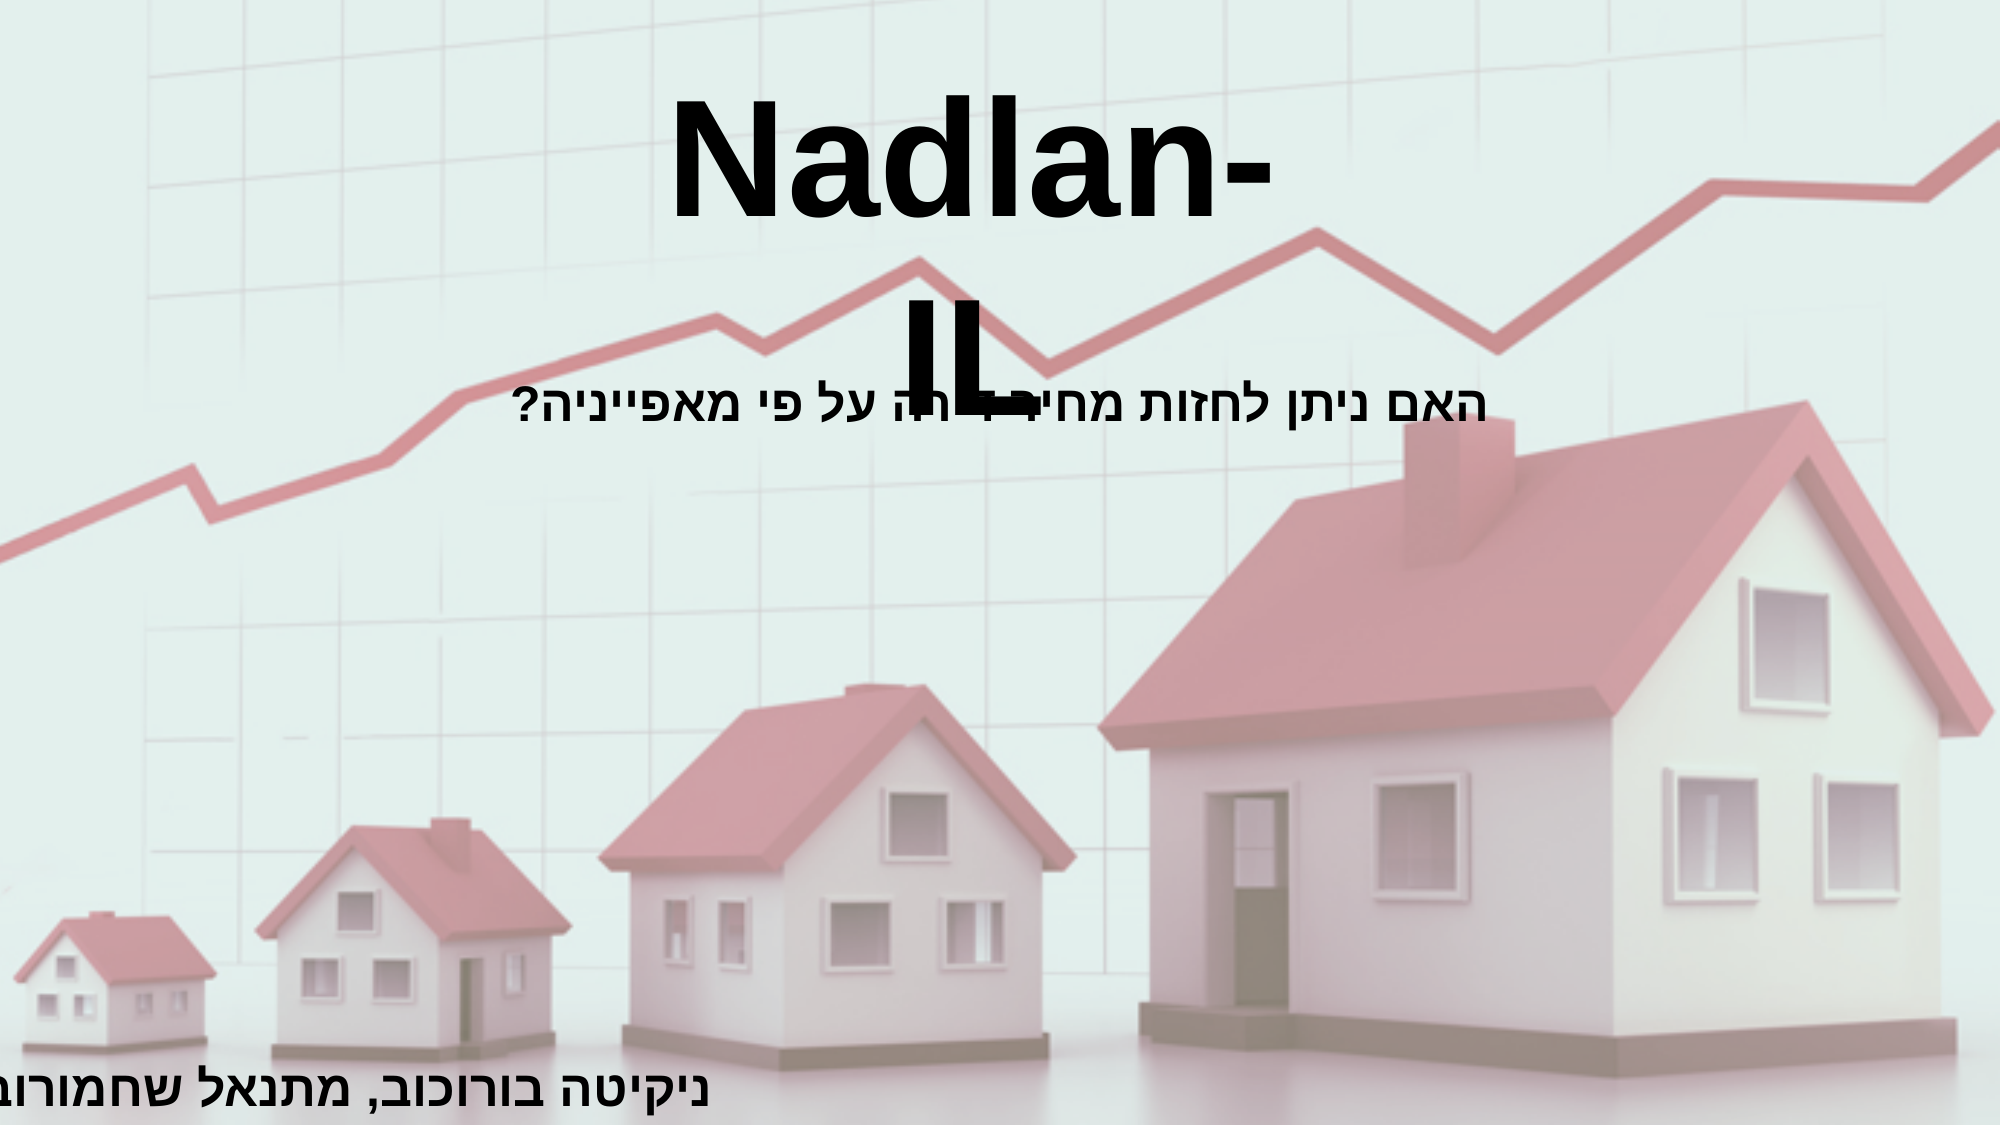

Nadlan-IL
האם ניתן לחזות מחיר דירה על פי מאפייניה?
ניקיטה בורוכוב, מתנאל שחמורוב